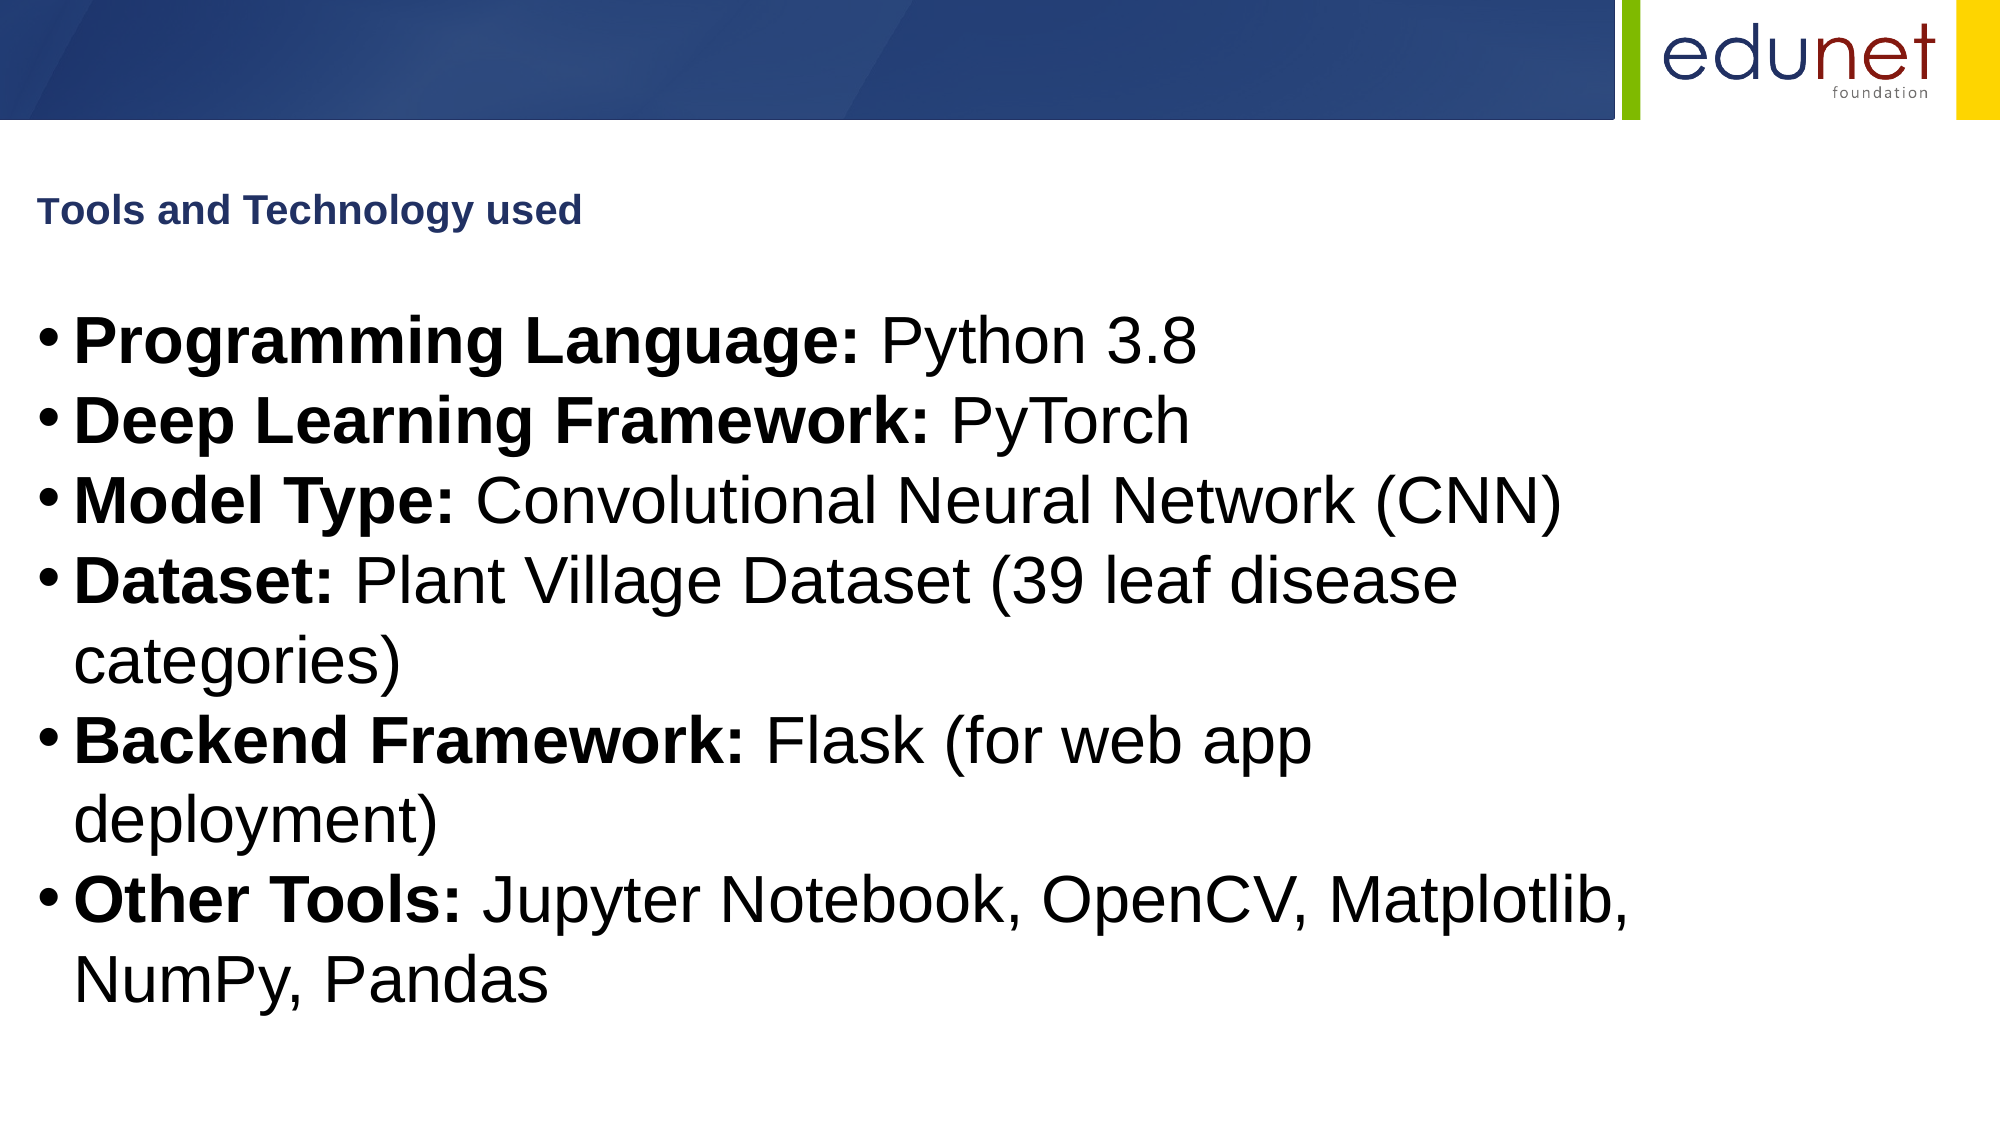

Tools and Technology used
Programming Language: Python 3.8
Deep Learning Framework: PyTorch
Model Type: Convolutional Neural Network (CNN)
Dataset: Plant Village Dataset (39 leaf disease categories)
Backend Framework: Flask (for web app deployment)
Other Tools: Jupyter Notebook, OpenCV, Matplotlib, NumPy, Pandas